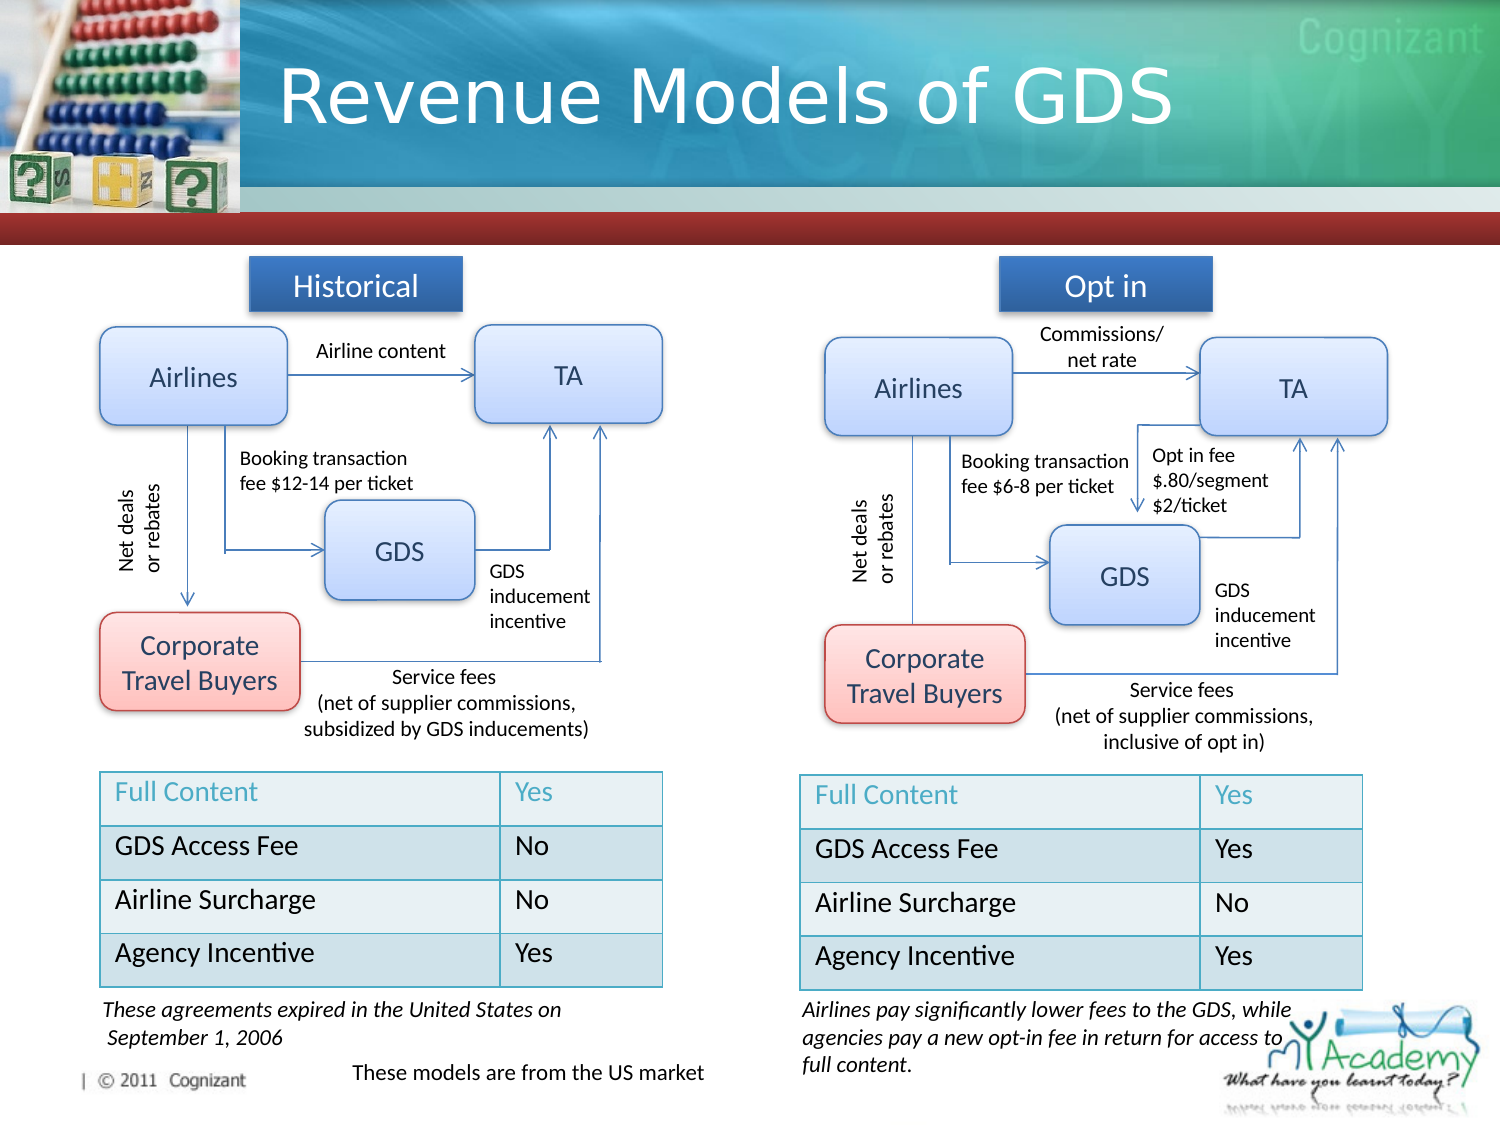

# Revenue Models of GDS
Historical
Opt in
Commissions/
net rate
TA
Airlines
Airline content
Airlines
TA
Opt in fee
$.80/segment $2/ticket
Booking transaction fee $12-14 per ticket
Booking transaction fee $6-8 per ticket
Net deals
 or rebates
Net deals
 or rebates
GDS
GDS
GDS inducement incentive
GDS inducement incentive
Corporate Travel Buyers
Corporate Travel Buyers
Service fees
(net of supplier commissions, subsidized by GDS inducements)
Service fees
(net of supplier commissions, inclusive of opt in)
| Full Content | Yes |
| --- | --- |
| GDS Access Fee | No |
| Airline Surcharge | No |
| Agency Incentive | Yes |
| Full Content | Yes |
| --- | --- |
| GDS Access Fee | Yes |
| Airline Surcharge | No |
| Agency Incentive | Yes |
These agreements expired in the United States on
 September 1, 2006
Airlines pay significantly lower fees to the GDS, while
agencies pay a new opt-in fee in return for access to
full content.
These models are from the US market
40